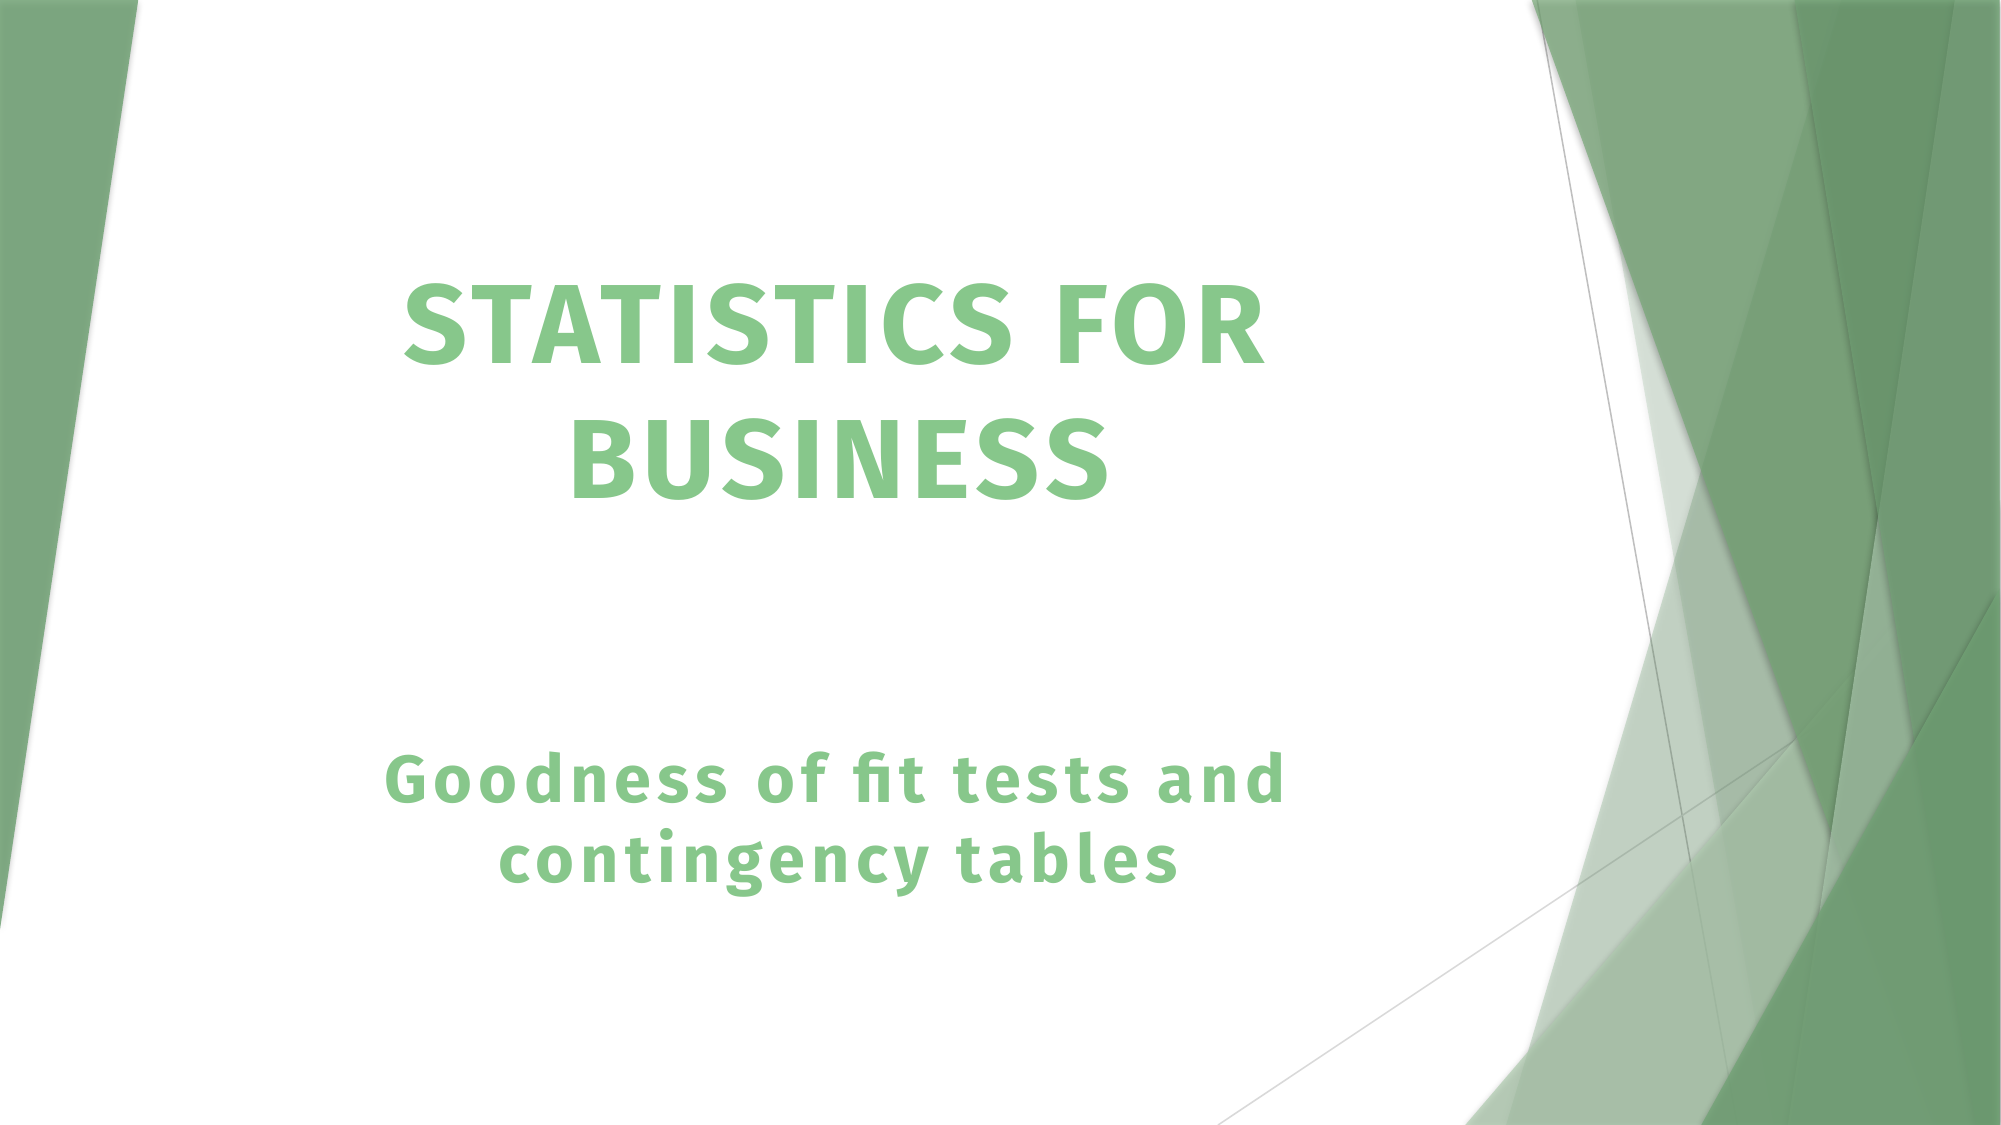

STATISTICS FOR BUSINESS

Goodness of fit tests and contingency tables